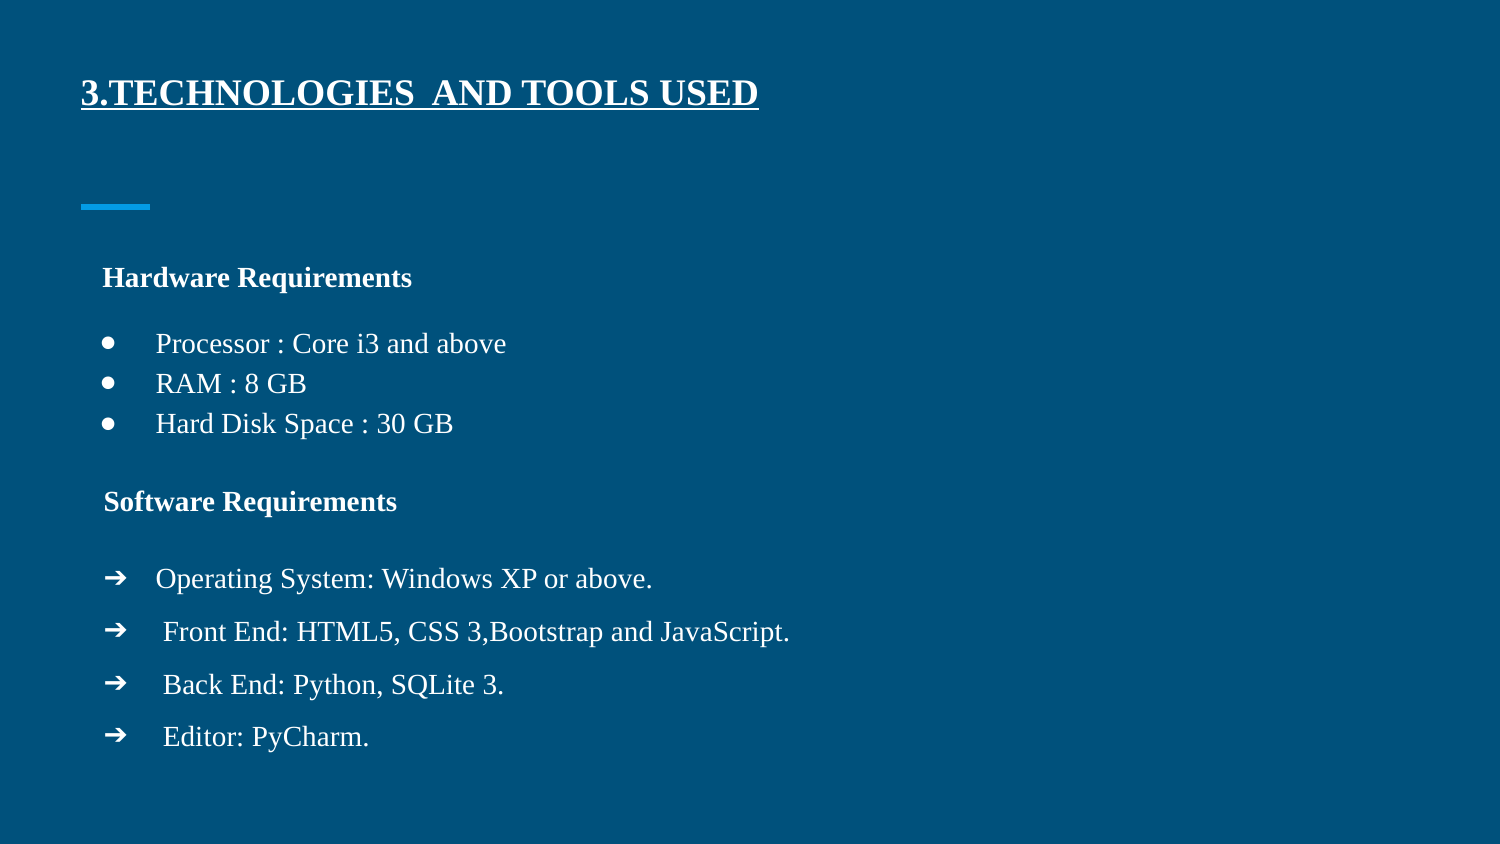

3.TECHNOLOGIES  AND TOOLS USED

   Hardware Requirements
Processor : Core i3 and above
RAM : 8 GB
Hard Disk Space : 30 GB
Software Requirements
Operating System: Windows XP or above.
 Front End: HTML5, CSS 3,Bootstrap and JavaScript.
 Back End: Python, SQLite 3.
 Editor: PyCharm.